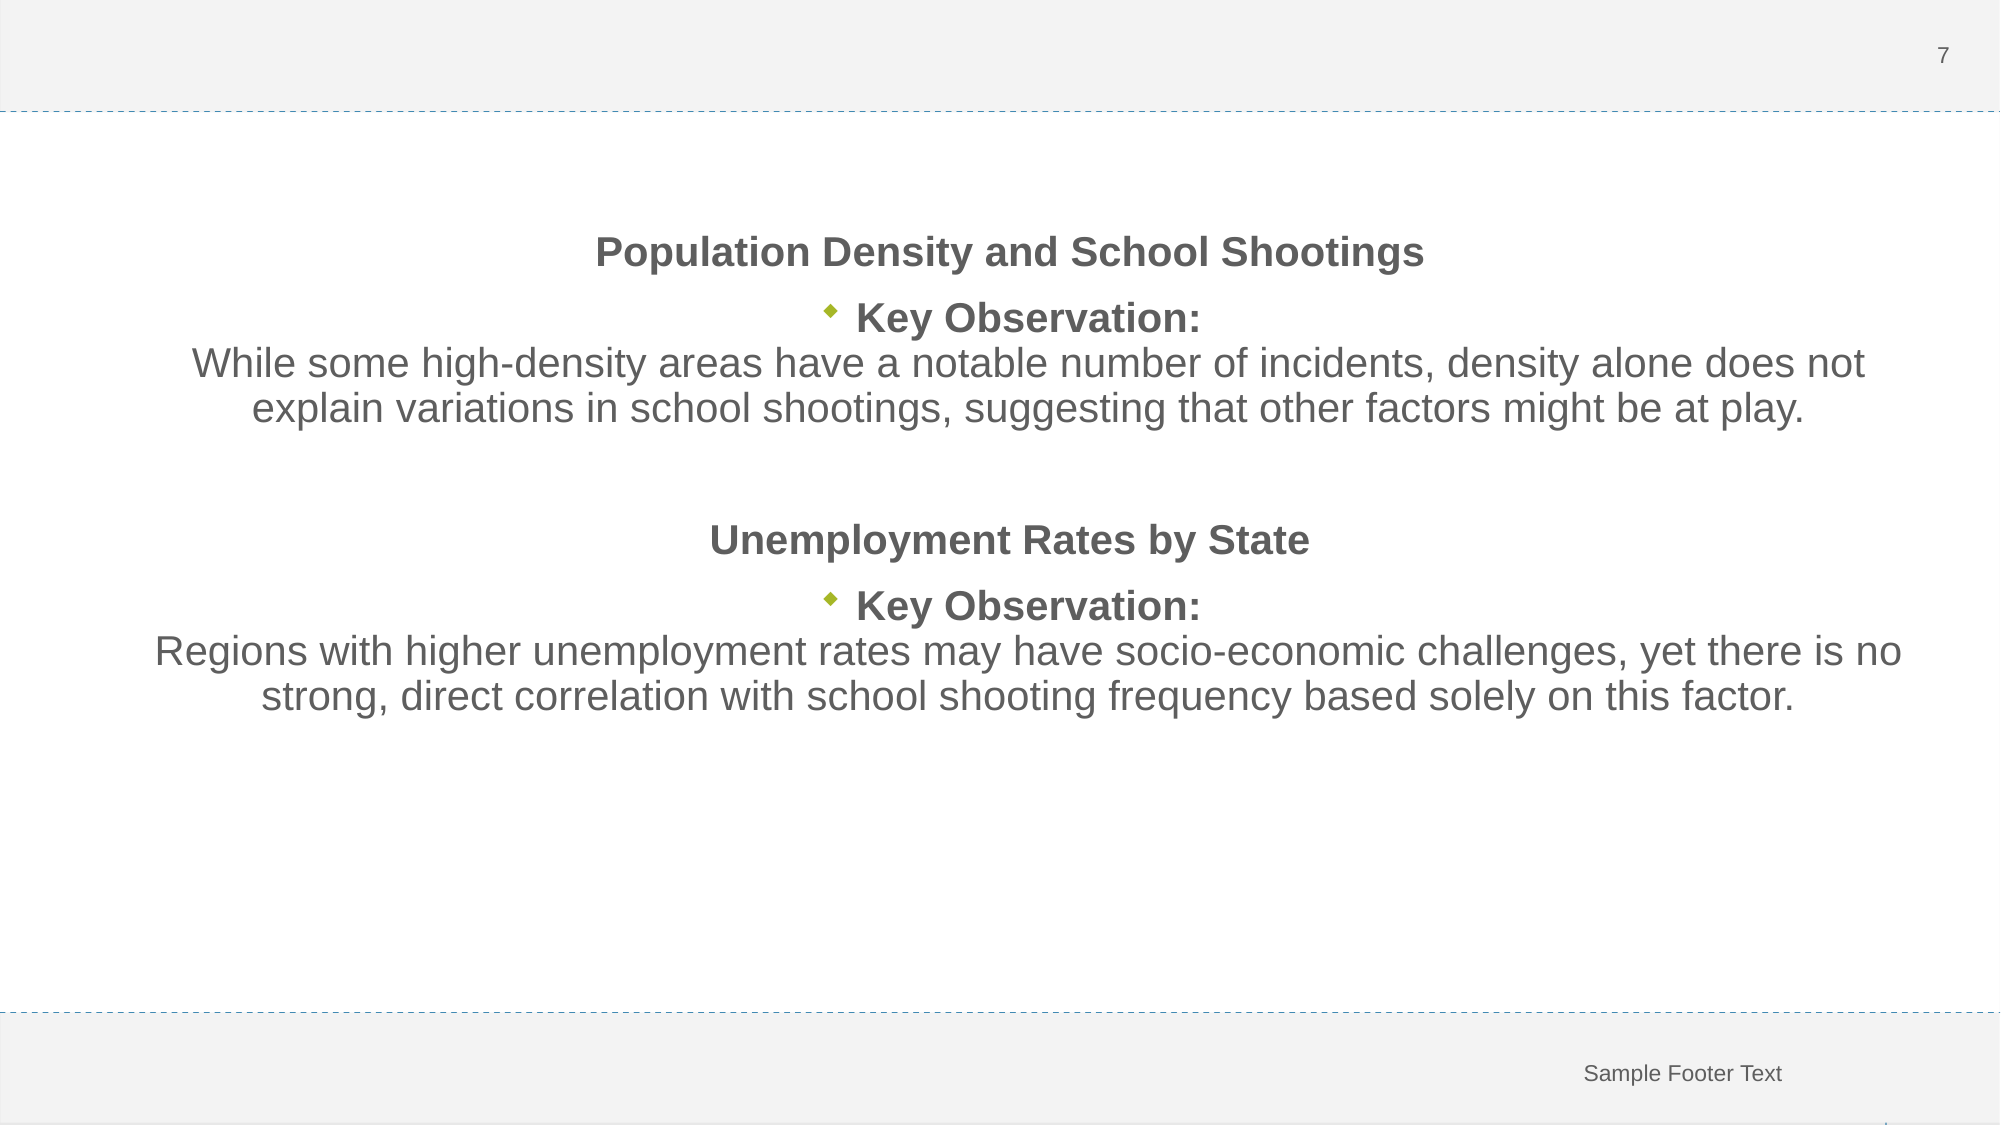

7

Population Density and School Shootings
Key Observation:
While some high-density areas have a notable number of incidents, density alone does not explain variations in school shootings, suggesting that other factors might be at play.

Unemployment Rates by State
Key Observation:
Regions with higher unemployment rates may have socio-economic challenges, yet there is no strong, direct correlation with school shooting frequency based solely on this factor.
Sample Footer Text